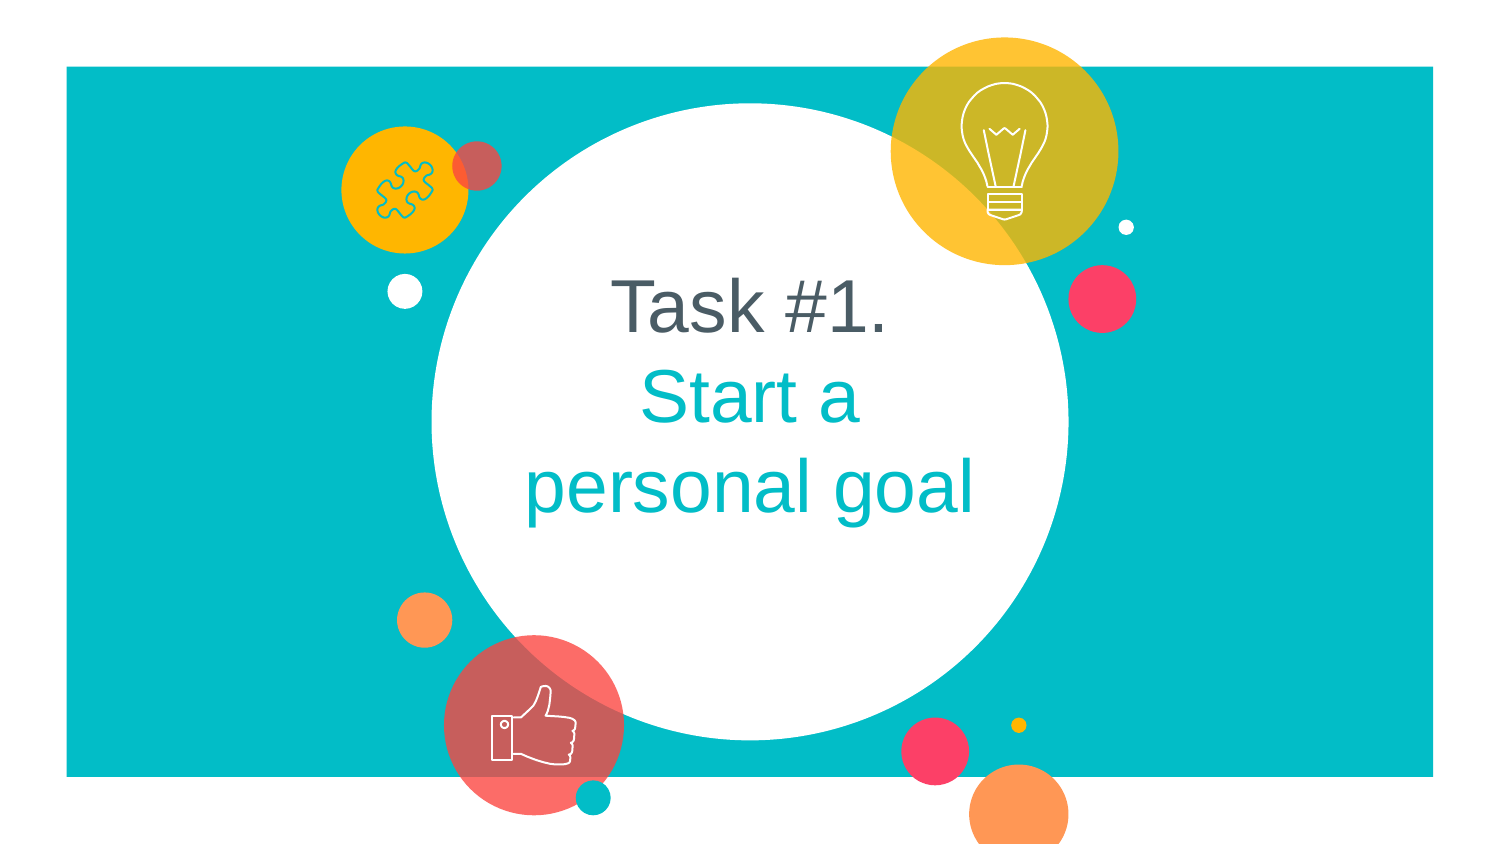

# Task #1.
Start a personal goal